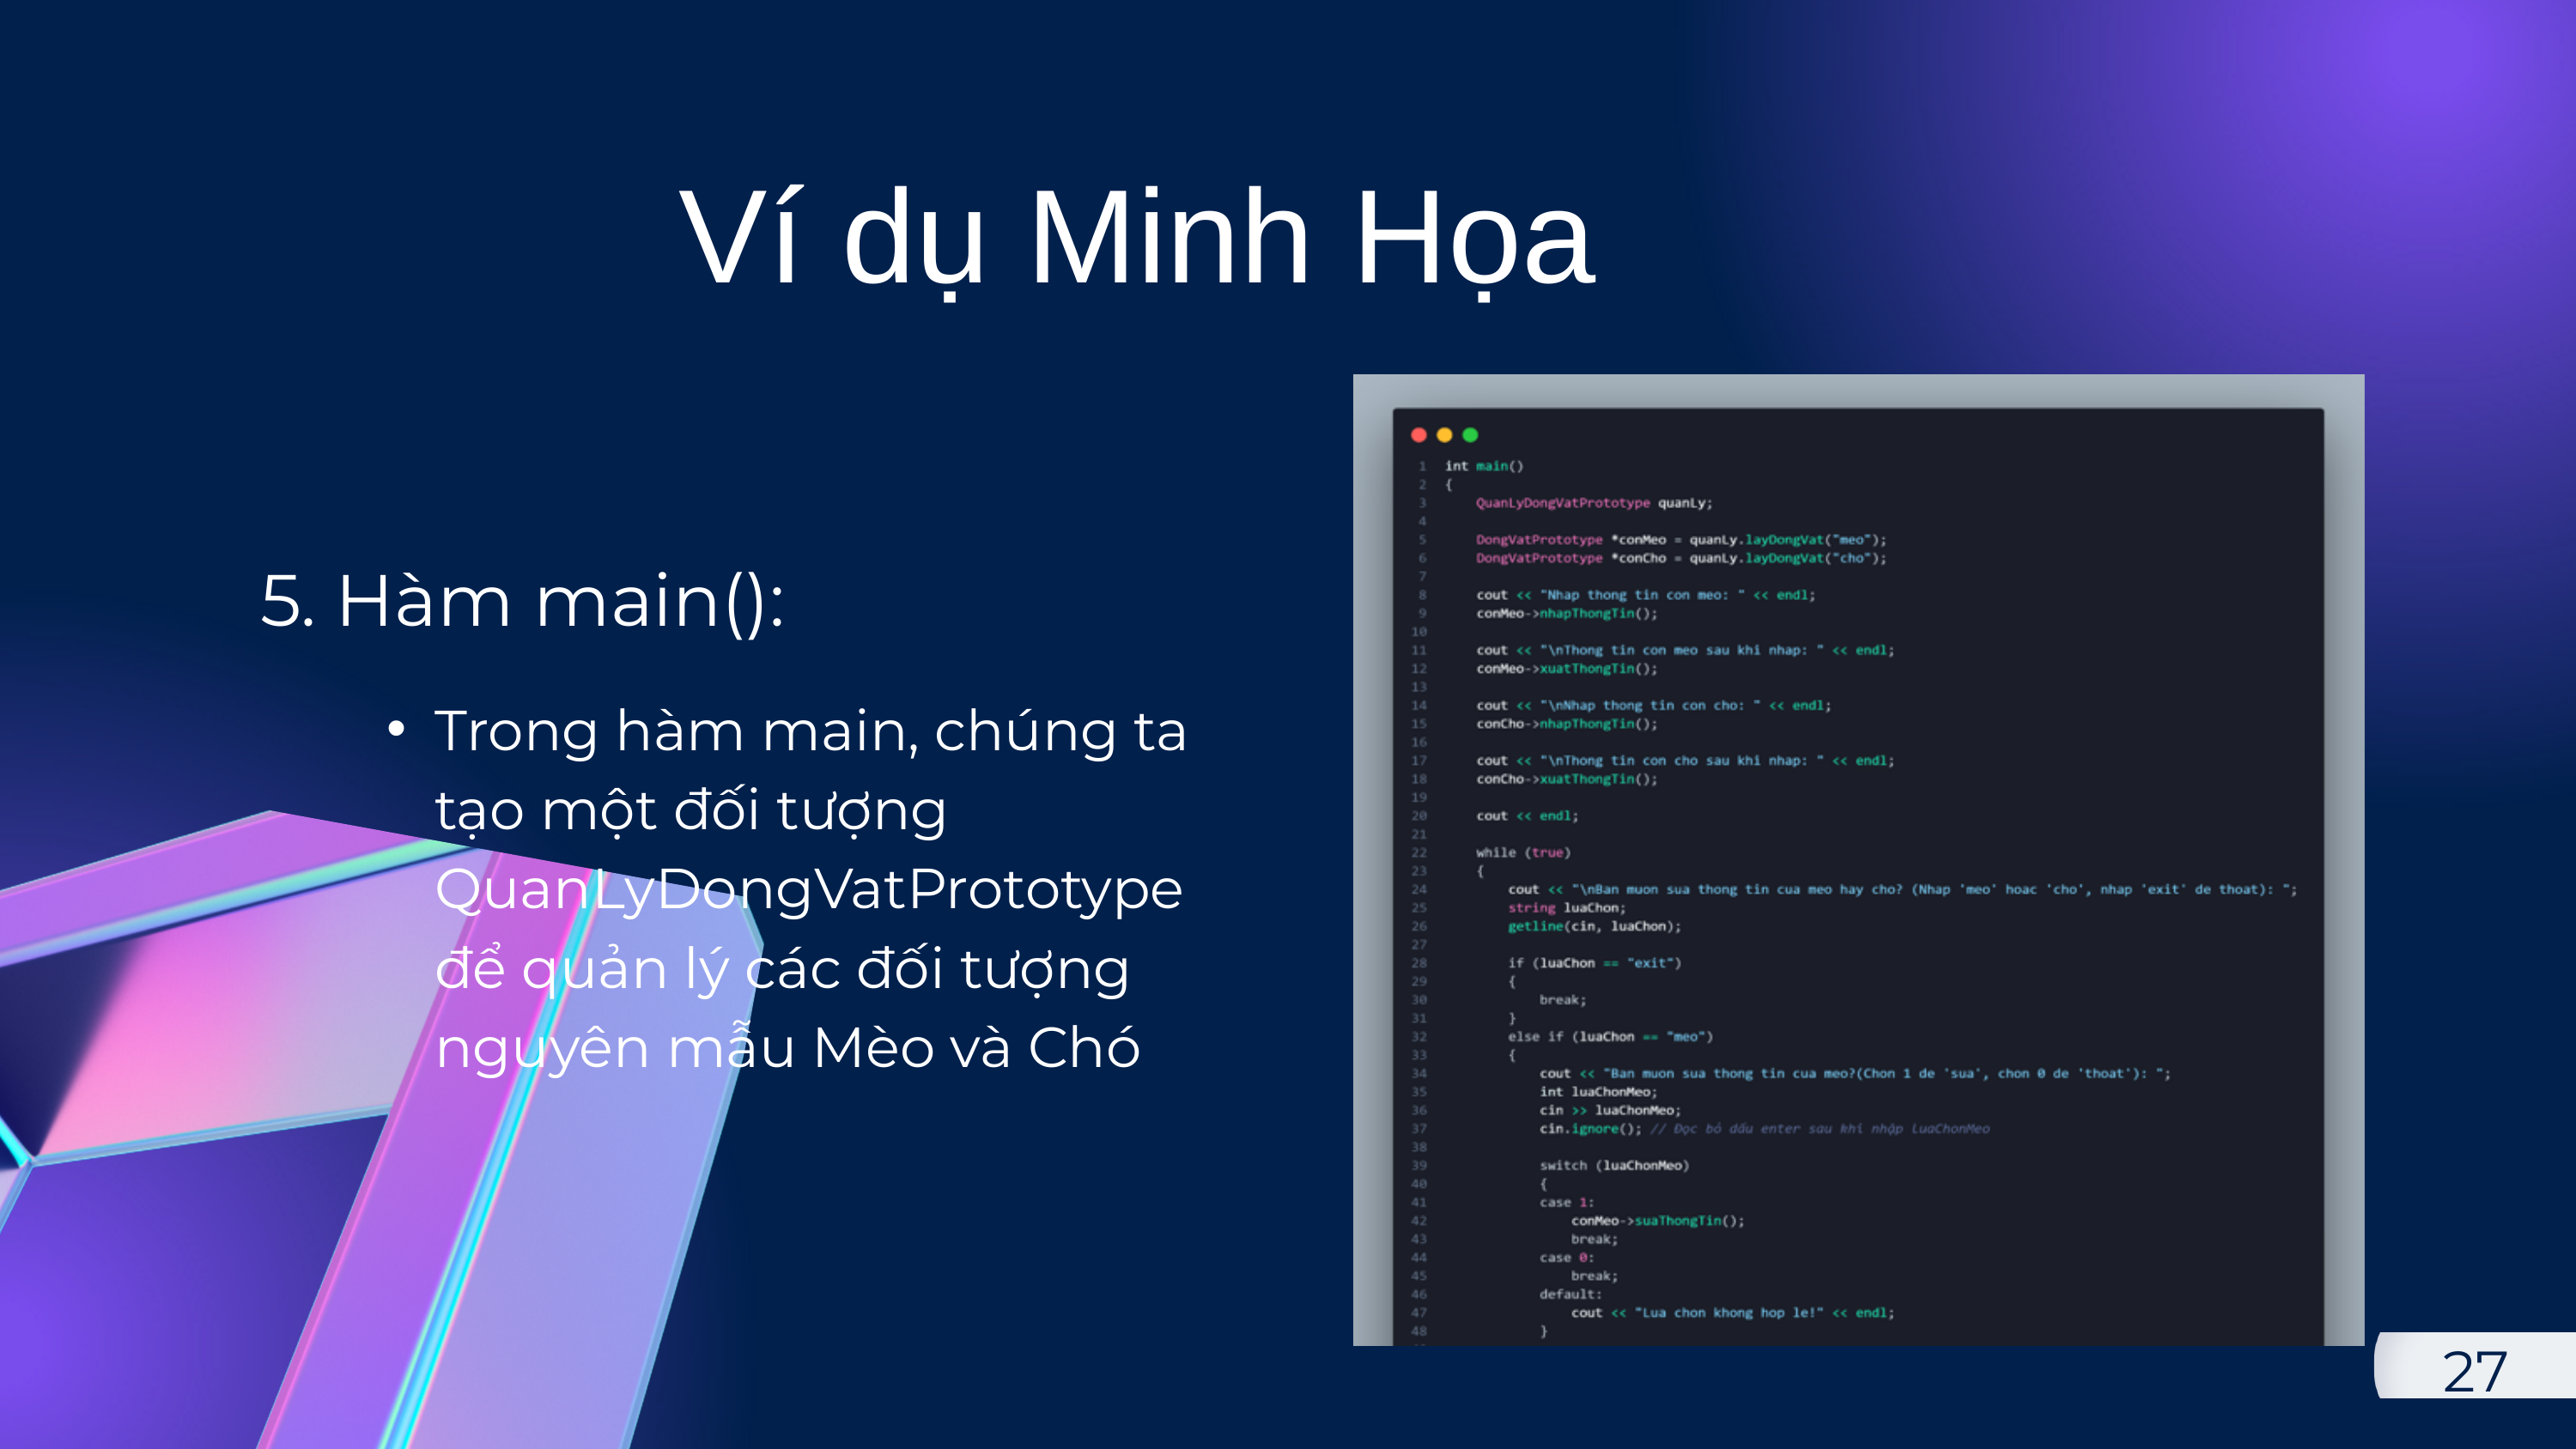

Ví dụ Minh Họa

5. Hàm main():
Trong hàm main, chúng ta tạo một đối tượng QuanLyDongVatPrototype để quản lý các đối tượng nguyên mẫu Mèo và Chó

27